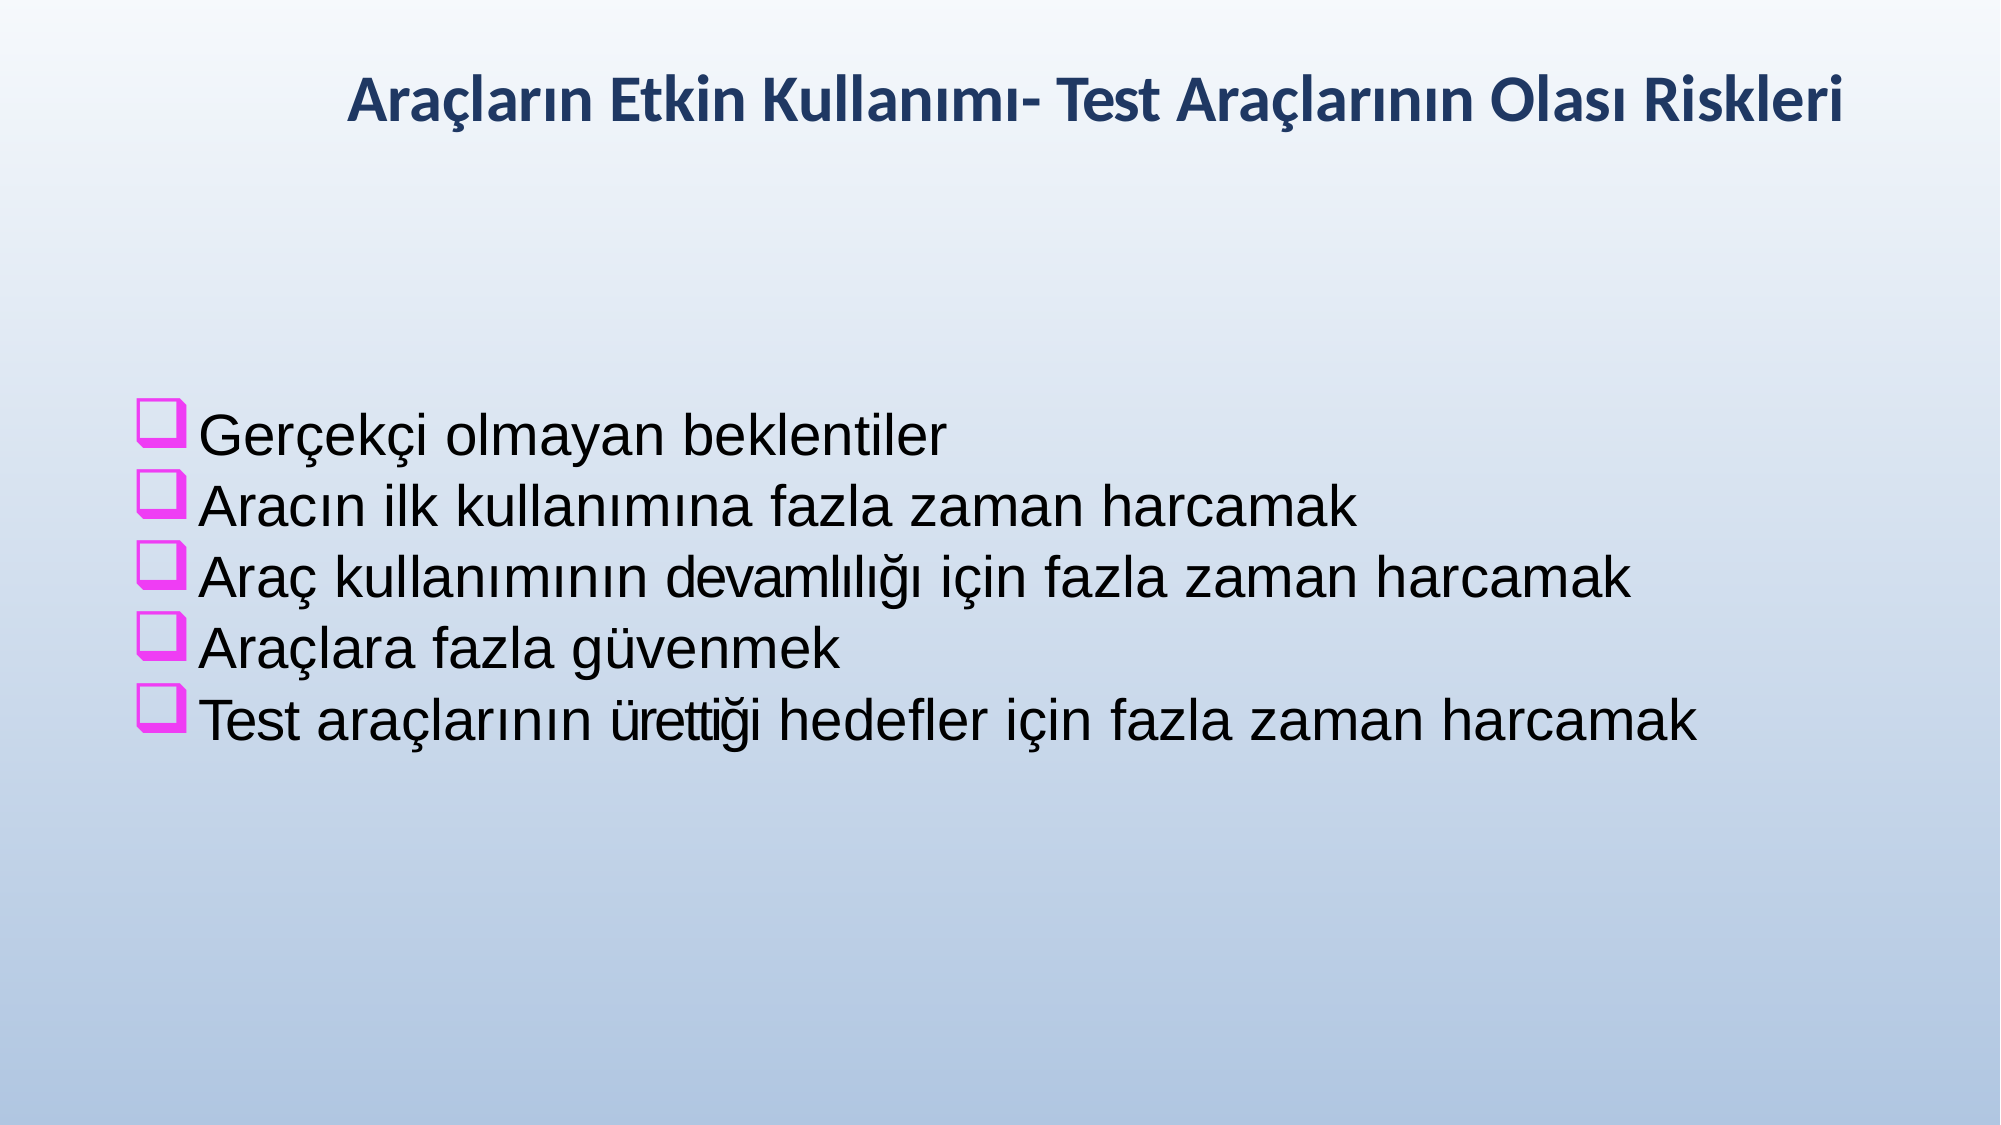

# Araçların Etkin Kullanımı- Test Araçlarının Olası Riskleri
Gerçekçi olmayan beklentiler
Aracın ilk kullanımına fazla zaman harcamak
Araç kullanımının devamlılığı için fazla zaman harcamak
Araçlara fazla güvenmek
Test araçlarının ürettiği hedefler için fazla zaman harcamak